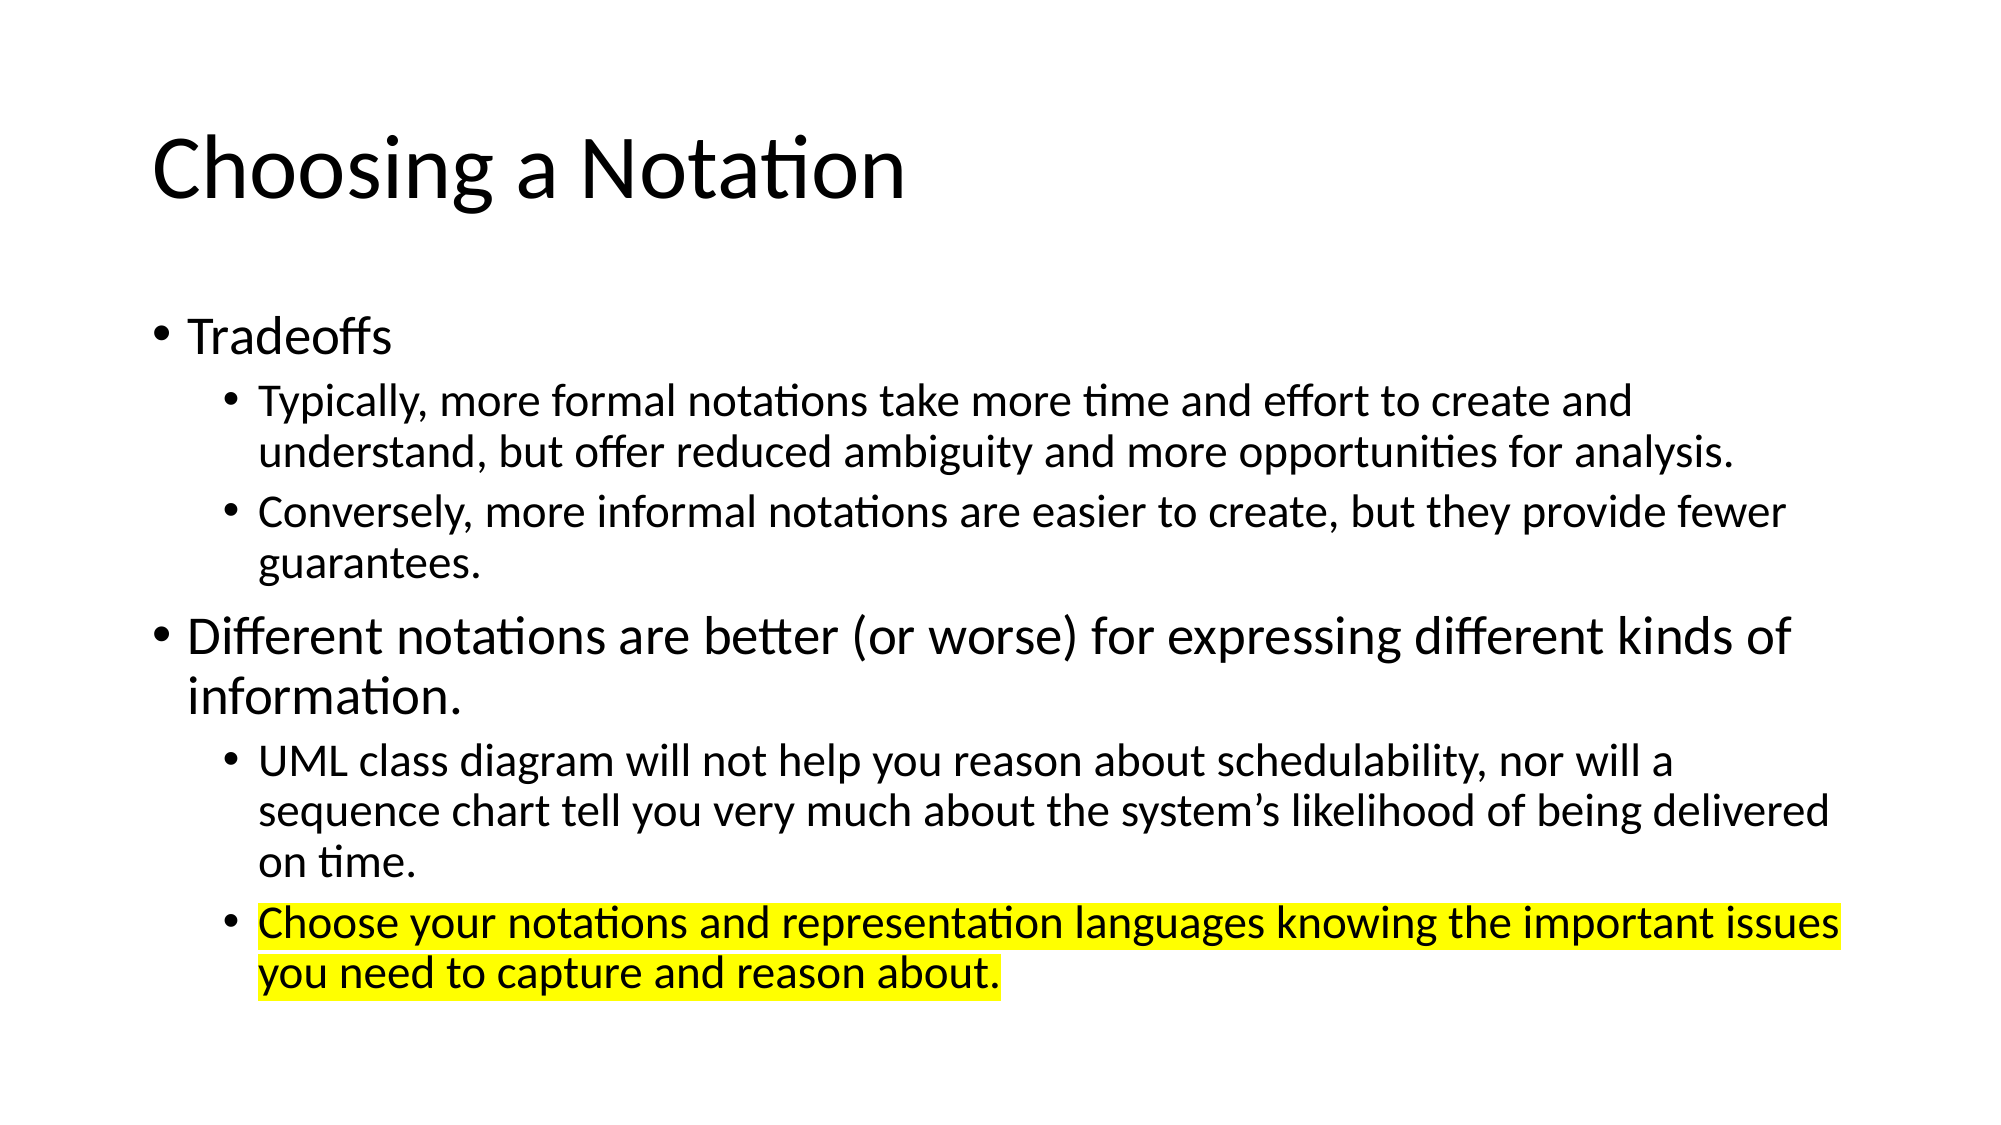

# Choosing a Notation
Tradeoffs
Typically, more formal notations take more time and effort to create and understand, but offer reduced ambiguity and more opportunities for analysis.
Conversely, more informal notations are easier to create, but they provide fewer guarantees.
Different notations are better (or worse) for expressing different kinds of information.
UML class diagram will not help you reason about schedulability, nor will a sequence chart tell you very much about the system’s likelihood of being delivered on time.
Choose your notations and representation languages knowing the important issues you need to capture and reason about.